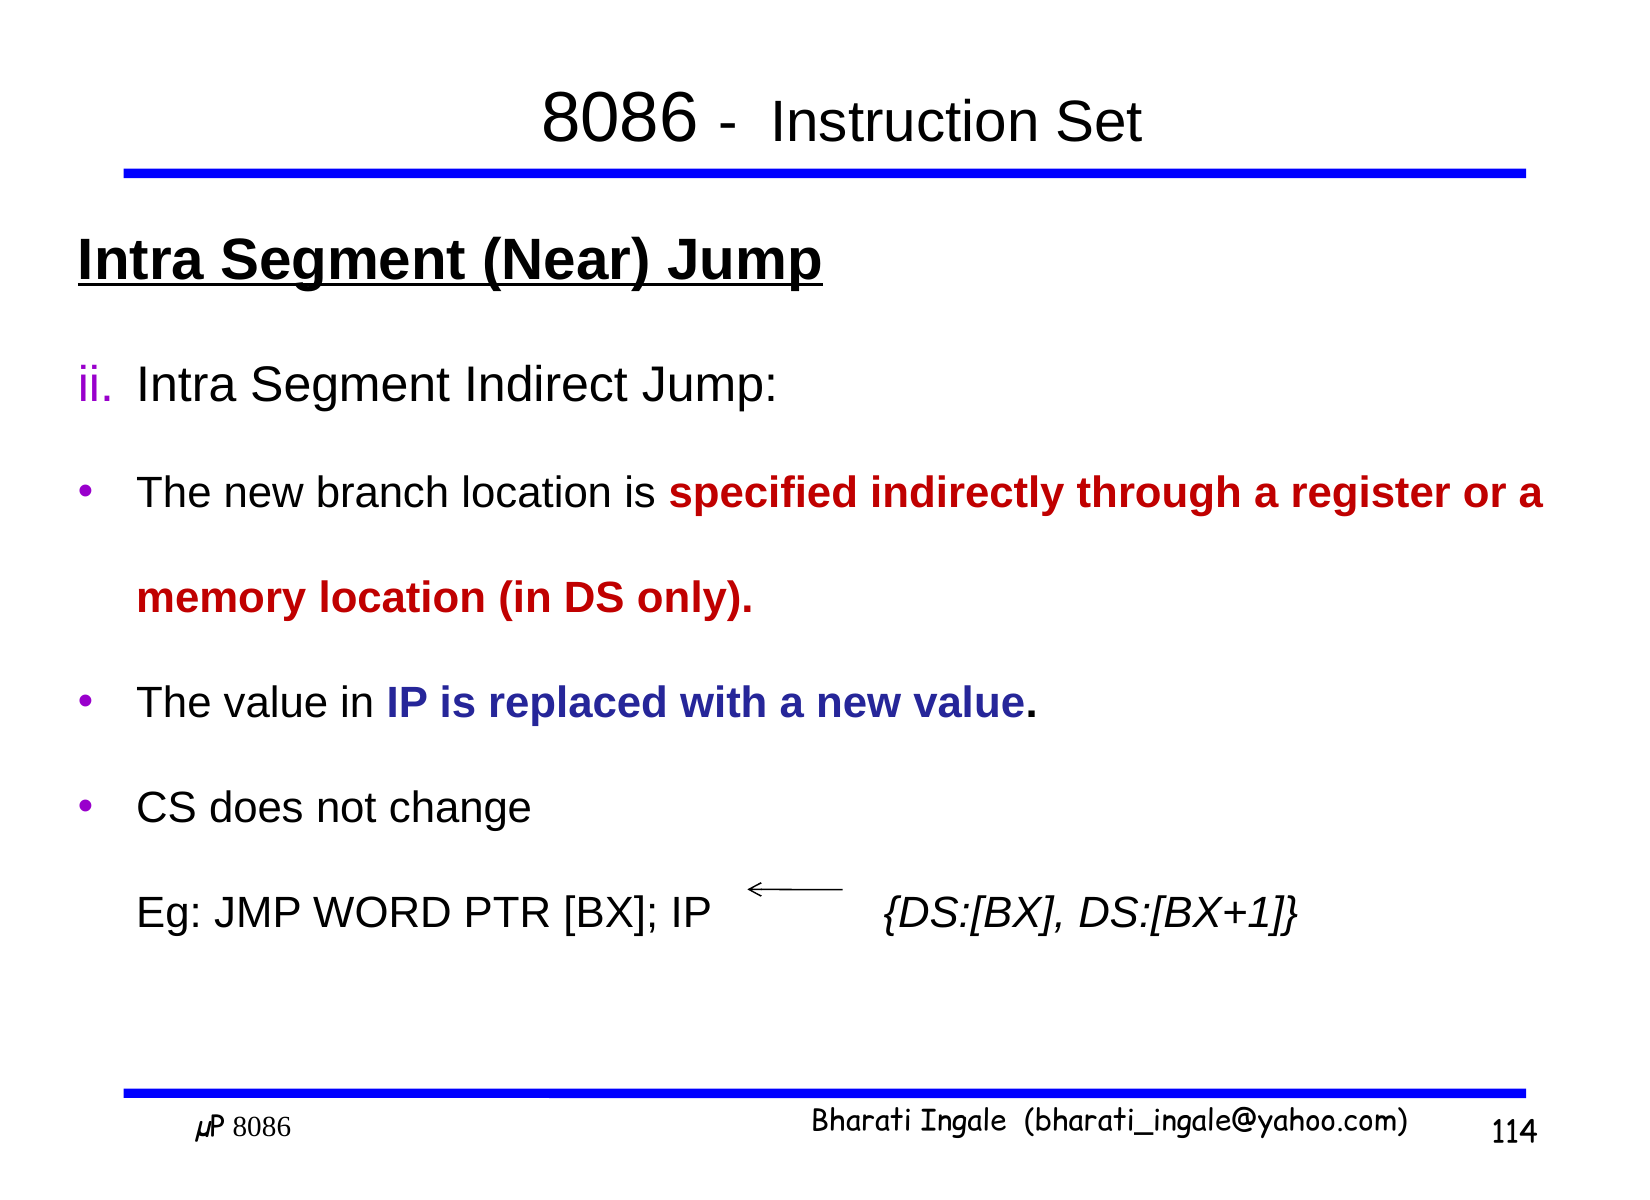

# 8086 -  Instruction Set
Intra Segment (Near) Jump
Intra Segment Indirect Jump:
The new branch location is specified indirectly through a register or a memory location (in DS only).
The value in IP is replaced with a new value.
CS does not change
	Eg: JMP WORD PTR [BX]; IP              {DS:[BX], DS:[BX+1]}
114